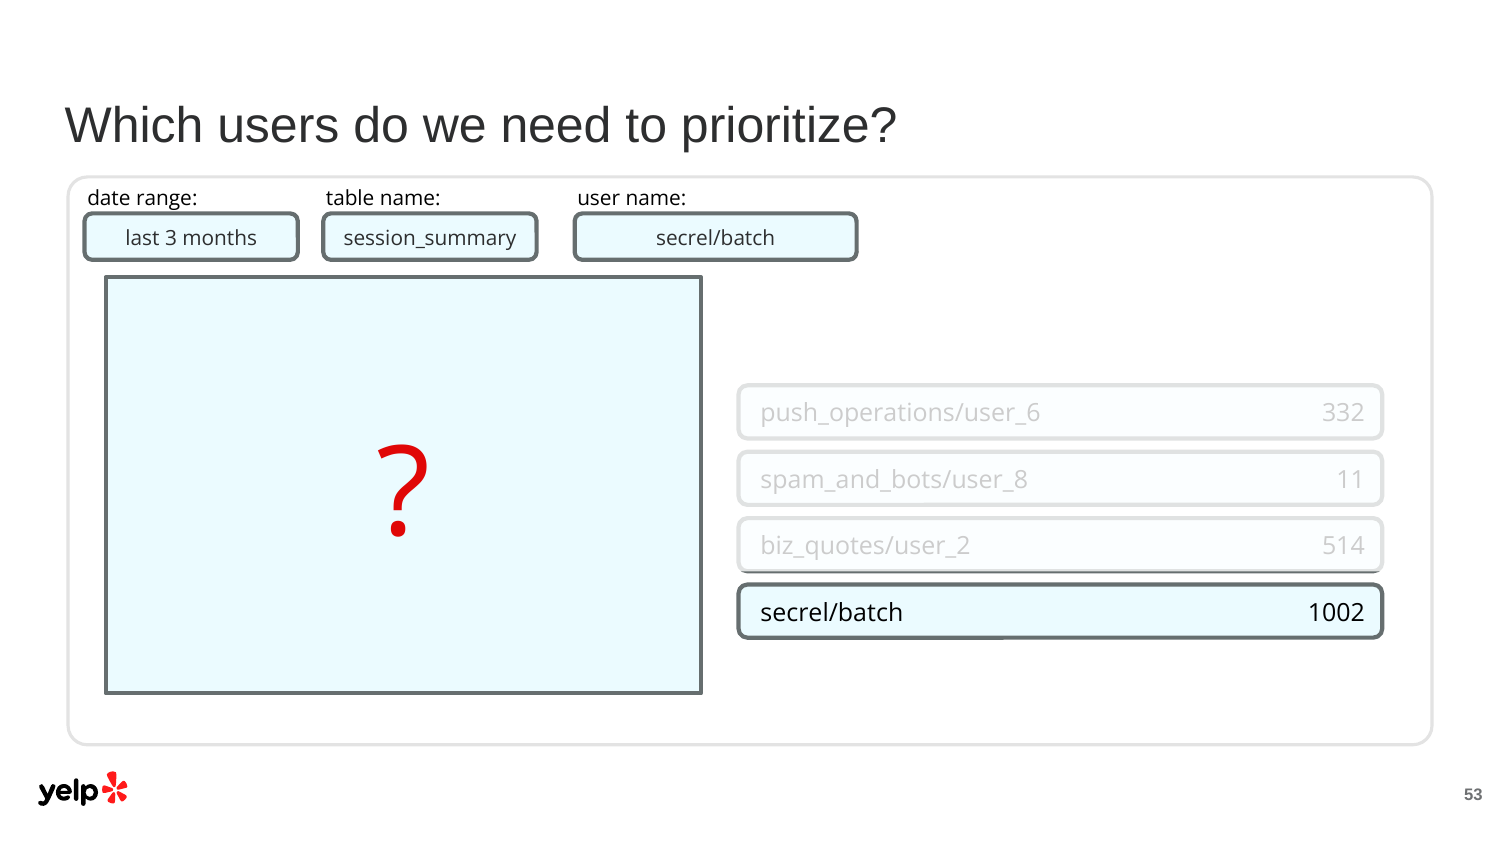

date range:
last 3 months
table name:
session_summary

Which users do we need to prioritize?
date range:
last 3 months
table name:
session_summary
user name:
secrel/batch

### Chart: Queries per day

| Category | Queries per day |
|---|---|
| 45444 | 6.0 |
| 45445 | 6.0 |
| 45446 | 6.0 |
| 45447 | 6.0 |
| 45448 | 6.0 |
| 45449 | 6.0 |
| 45450 | 6.0 |
| 45451 | 6.0 |
| 45452 | 6.0 |
| 45453 | 6.0 |
| 45454 | 6.0 |
| 45455 | 6.0 |
| 45456 | 8.0 |
| 45457 | 6.0 |
| 45458 | 6.0 |
| 45459 | 6.0 |
| 45460 | 6.0 |
| 45461 | 6.0 |
| 45462 | 6.0 |
| 45463 | 6.0 |
| 45464 | 6.0 |
| 45465 | 7.0 |
| 45466 | 6.0 |
| 45467 | 6.0 |
| 45468 | 10.0 |
| 45469 | 61.0 |
| 45470 | 63.0 |
| 45471 | 28.0 |
| 45472 | 50.0 |
| 45473 | 43.0 |
| 45474 | 32.0 |
| 45475 | 30.0 |
| 45476 | 64.0 |
| 45477 | 40.0 |
| 45478 | 34.0 |
| 45479 | 22.0 |
| 45480 | 0.0 |
| 45481 | 0.0 |
| 45482 | 0.0 |
| 45483 | 0.0 |
| 45484 | 0.0 |
| 45485 | 0.0 |
| 45486 | 0.0 |
| 45487 | 0.0 |
| 45488 | 0.0 |
| 45489 | 0.0 |
| 45490 | 0.0 |
| 45491 | 0.0 |
| 45492 | 0.0 |
| 45493 | 0.0 |
| 45494 | 0.0 |
| 45495 | 0.0 |
| 45496 | 0.0 |
| 45497 | 0.0 |
| 45498 | 0.0 |
| 45499 | 0.0 |
| 45500 | 0.0 |
| 45501 | 0.0 |
| 45502 | 0.0 |
| 45503 | 0.0 |
| 45504 | 0.0 |
| 45505 | 0.0 |
| 45506 | 0.0 |
| 45507 | 0.0 |
| 45508 | 0.0 |
| 45509 | 0.0 |
| 45510 | 0.0 |
| 45511 | 0.0 |
| 45512 | 0.0 |
| 45513 | 0.0 |
| 45514 | 0.0 |
| 45515 | 0.0 |
| 45516 | 12.0 |
| 45517 | 0.0 |
| 45518 | 0.0 |
| 45519 | 45.0 |
| 45520 | 32.0 |
| 45521 | 65.0 |
| 45522 | 72.0 |
| 45523 | 19.0 |
| 45524 | 38.0 |
| 45525 | 6.0 |
| 45526 | 0.0 |
| 45527 | 0.0 |
| 45528 | 28.0 |
| 45529 | 31.0 |
| 45530 | 15.0 |
| 45531 | 2.0 |
| 45532 | 0.0 |
| 45533 | 0.0 |
| 45534 | 0.0 |
| 45535 | 20.0 |
| 45536 | 45.0 |
?

push_operations/user_6	332
spam_and_bots/user_8	11
biz_quotes/user_2	514
secrel/batch		1002
53